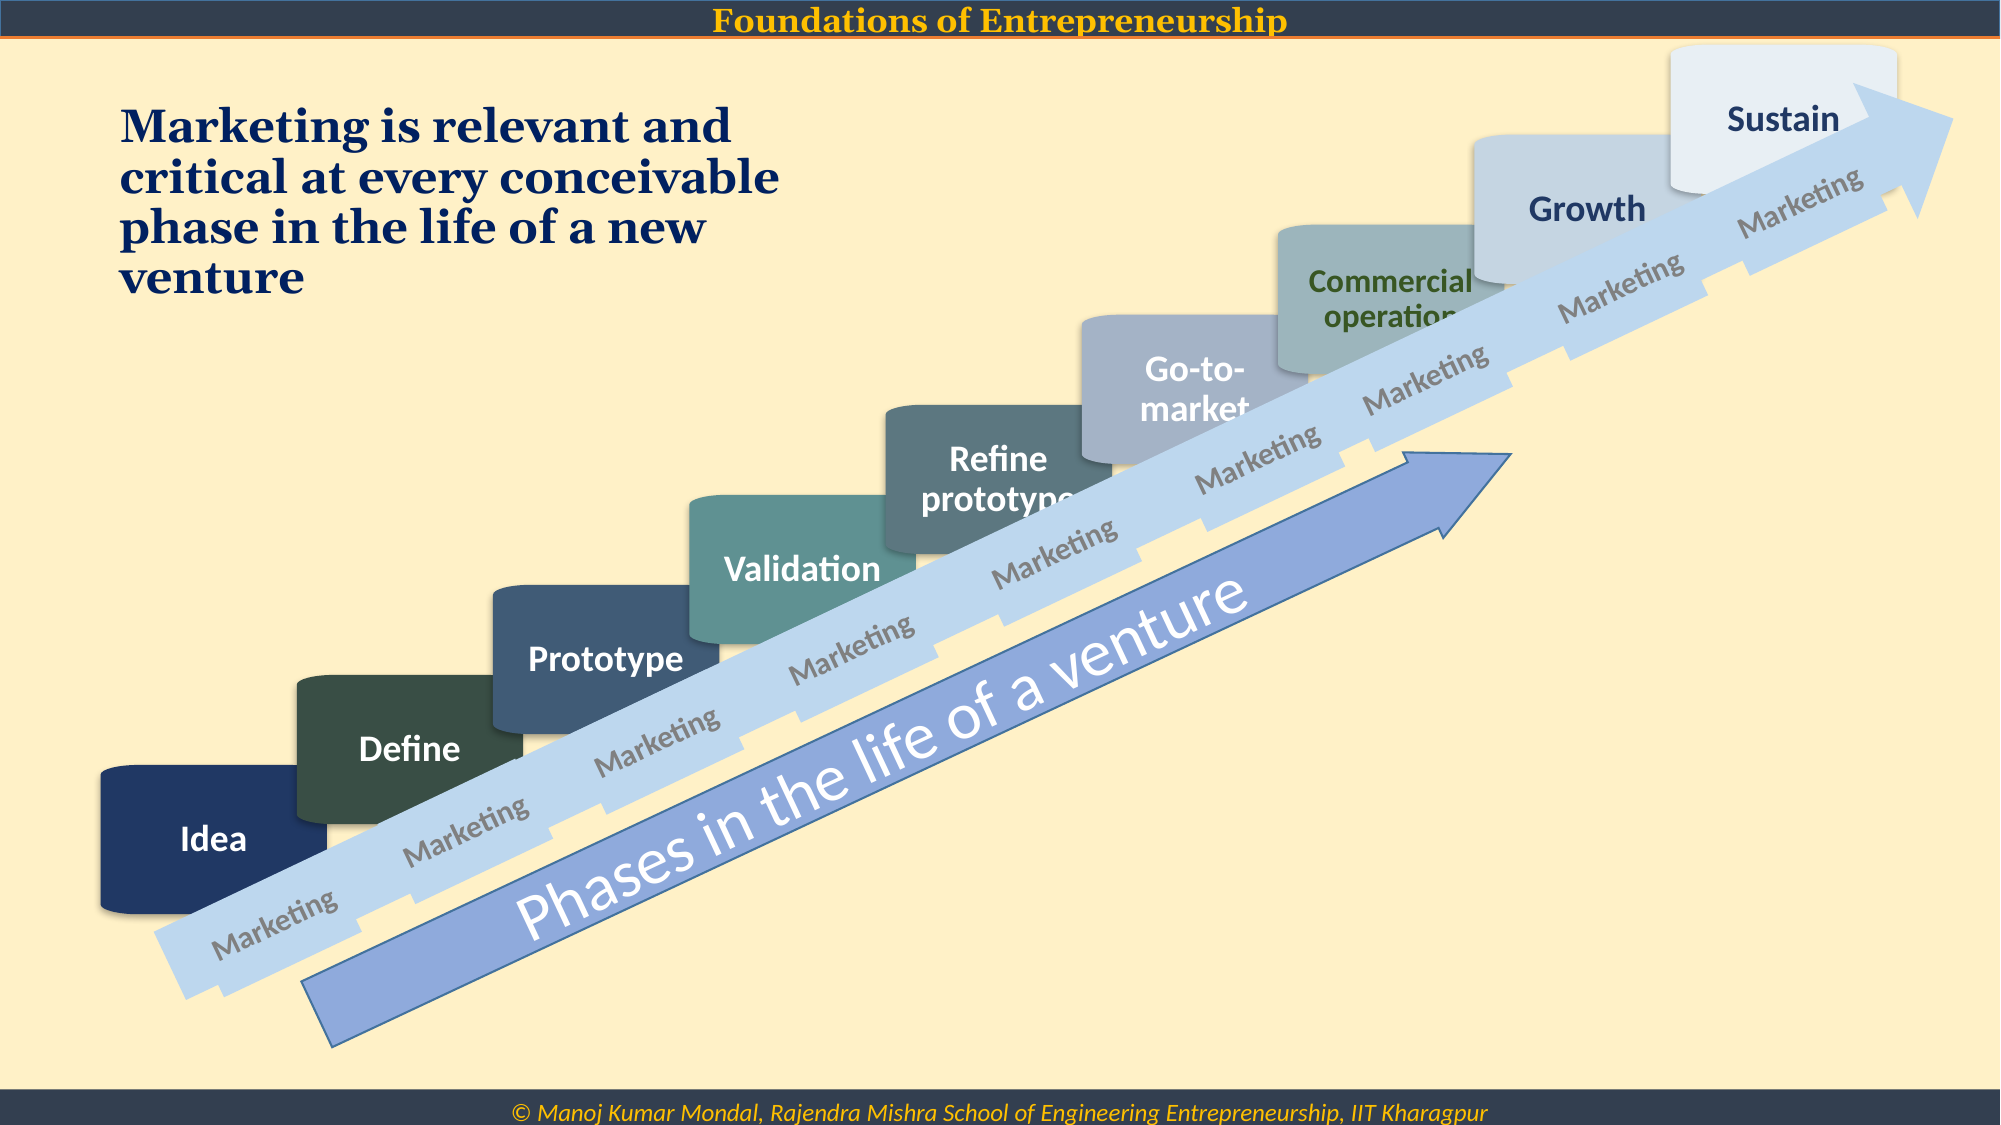

Sustain
# Marketing is relevant and critical at every conceivable phase in the life of a new venture
Growth
Commercial operation
Go-to-market
Refine prototype

Marketing
Marketing
Marketing
Marketing
Marketing
Marketing
Marketing
Marketing
Marketing
Validation
Prototype
Define
Phases in the life of a venture
Idea